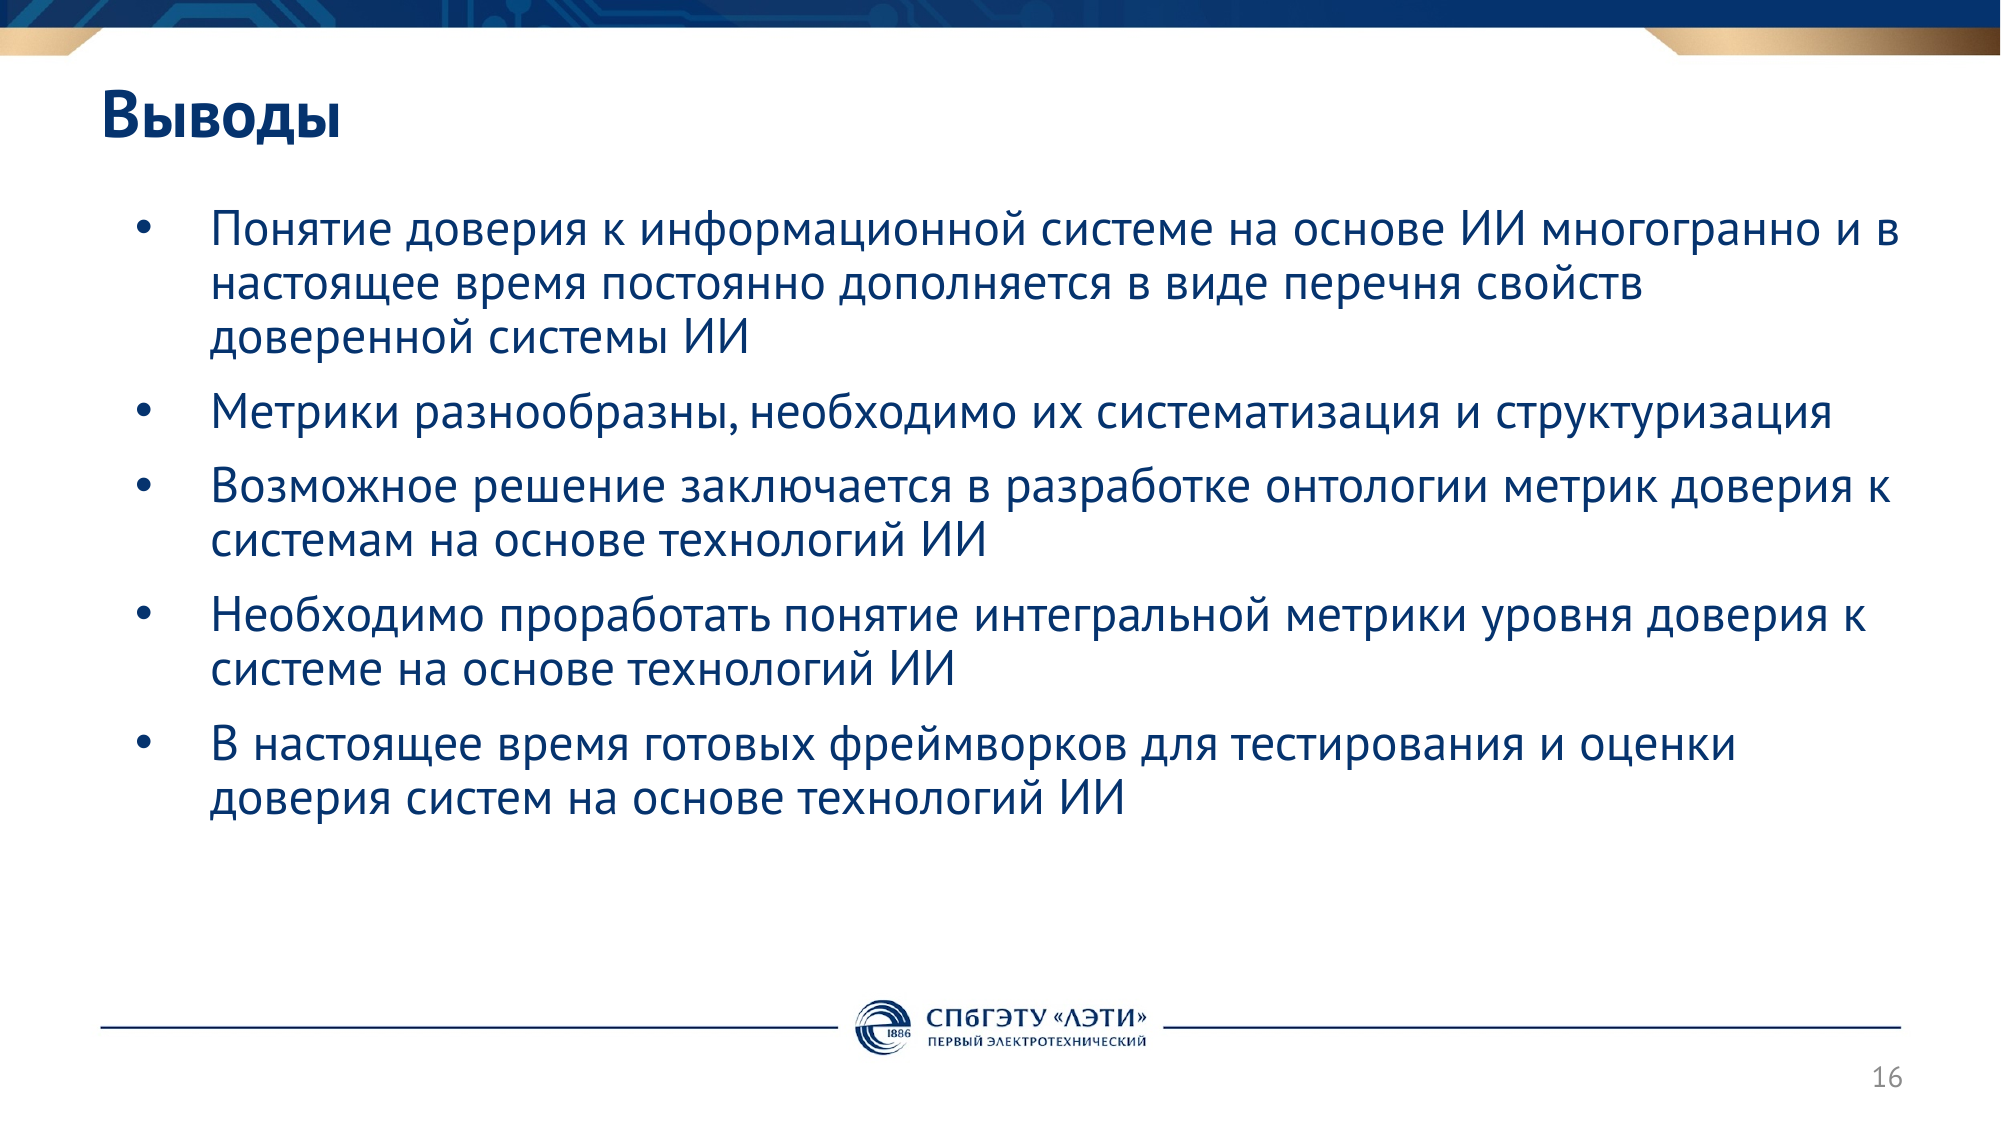

# Выводы
Понятие доверия к информационной системе на основе ИИ многогранно и в настоящее время постоянно дополняется в виде перечня свойств доверенной системы ИИ
Метрики разнообразны, необходимо их систематизация и структуризация
Возможное решение заключается в разработке онтологии метрик доверия к системам на основе технологий ИИ
Необходимо проработать понятие интегральной метрики уровня доверия к системе на основе технологий ИИ
В настоящее время готовых фреймворков для тестирования и оценки доверия систем на основе технологий ИИ

16